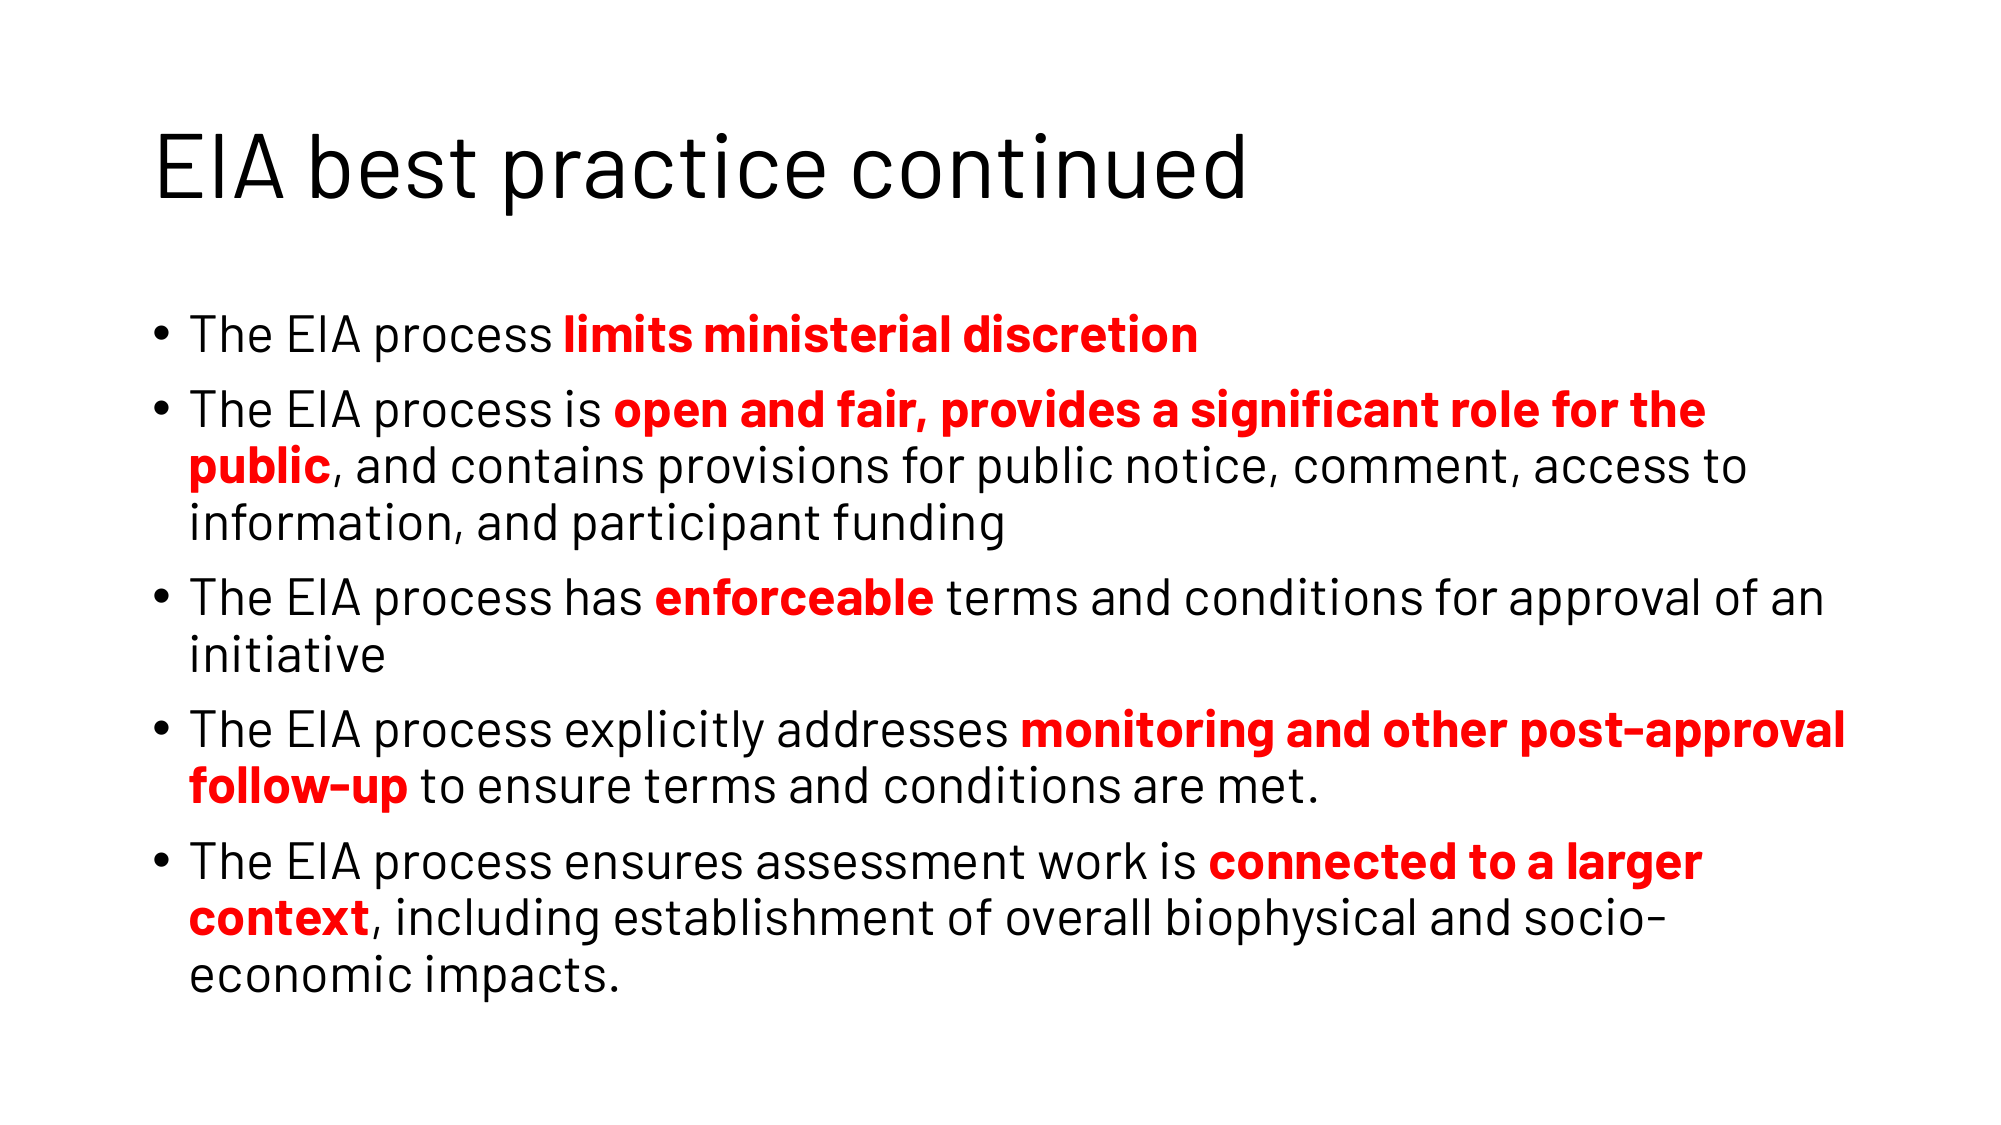

# EIA best practice continued
The EIA process limits ministerial discretion
The EIA process is open and fair, provides a significant role for the public, and contains provisions for public notice, comment, access to information, and participant funding
The EIA process has enforceable terms and conditions for approval of an initiative
The EIA process explicitly addresses monitoring and other post-approval follow-up to ensure terms and conditions are met.
The EIA process ensures assessment work is connected to a larger context, including establishment of overall biophysical and socio-economic impacts.